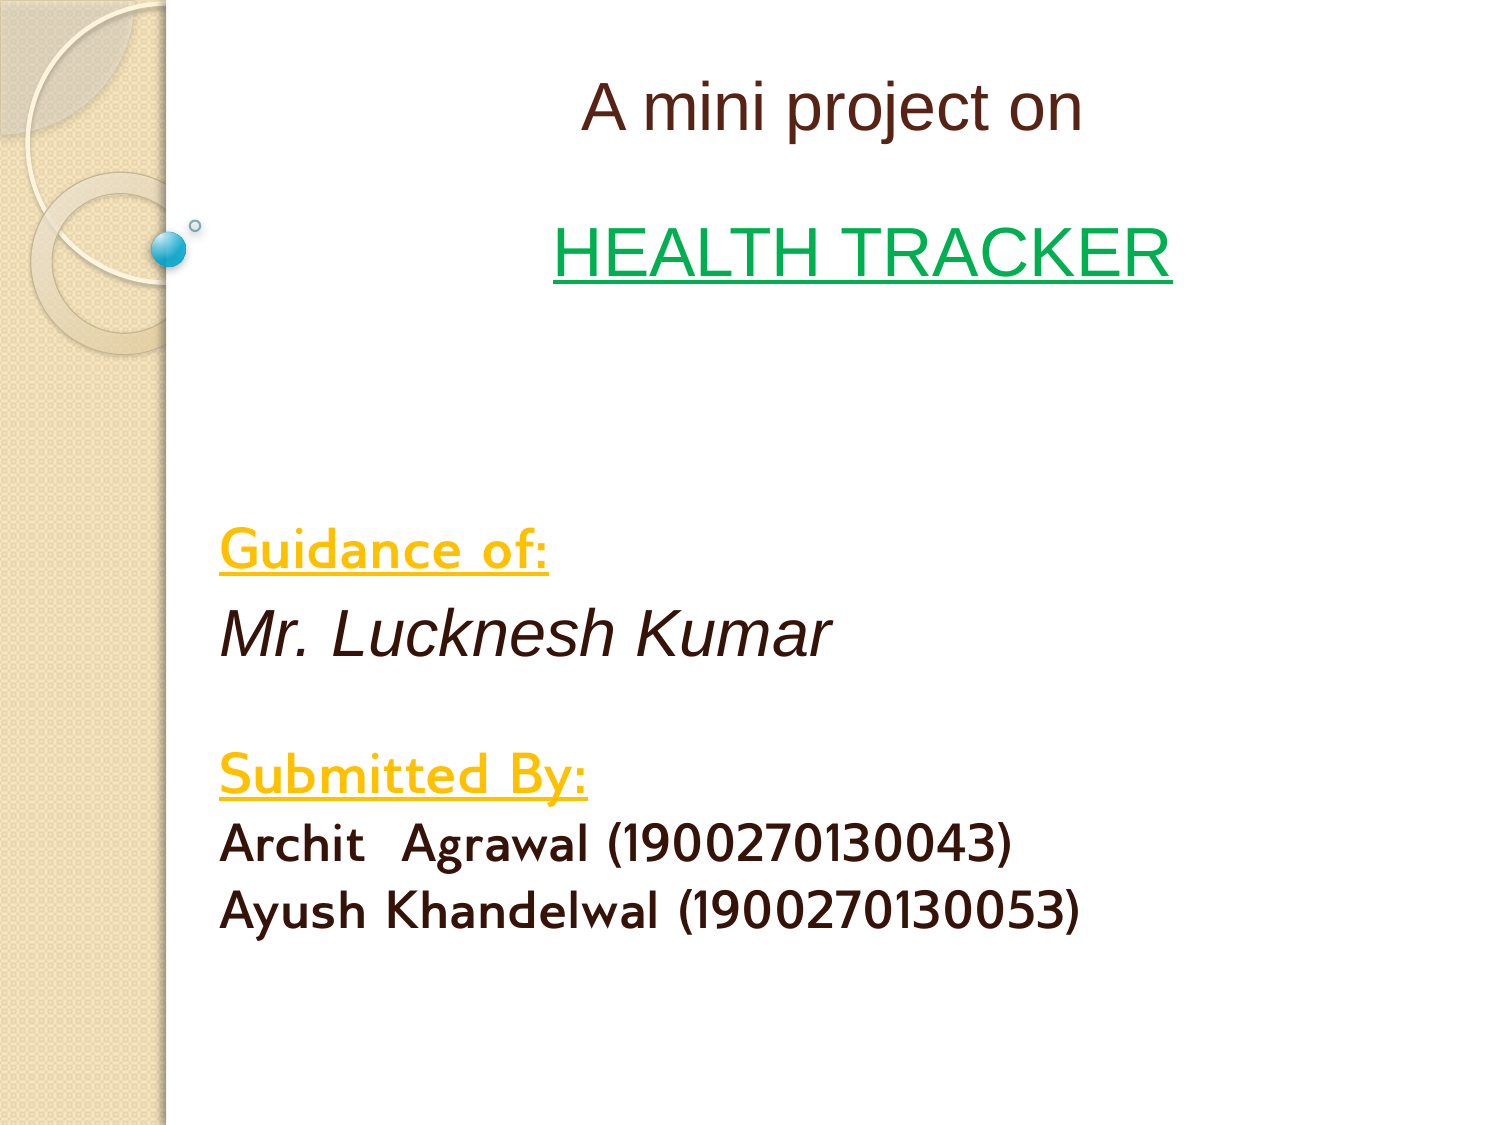

# A mini project on HEALTH TRACKER
Guidance of:
Mr. Lucknesh Kumar

Submitted By:
Archit  Agrawal (1900270130043)
Ayush Khandelwal (1900270130053)